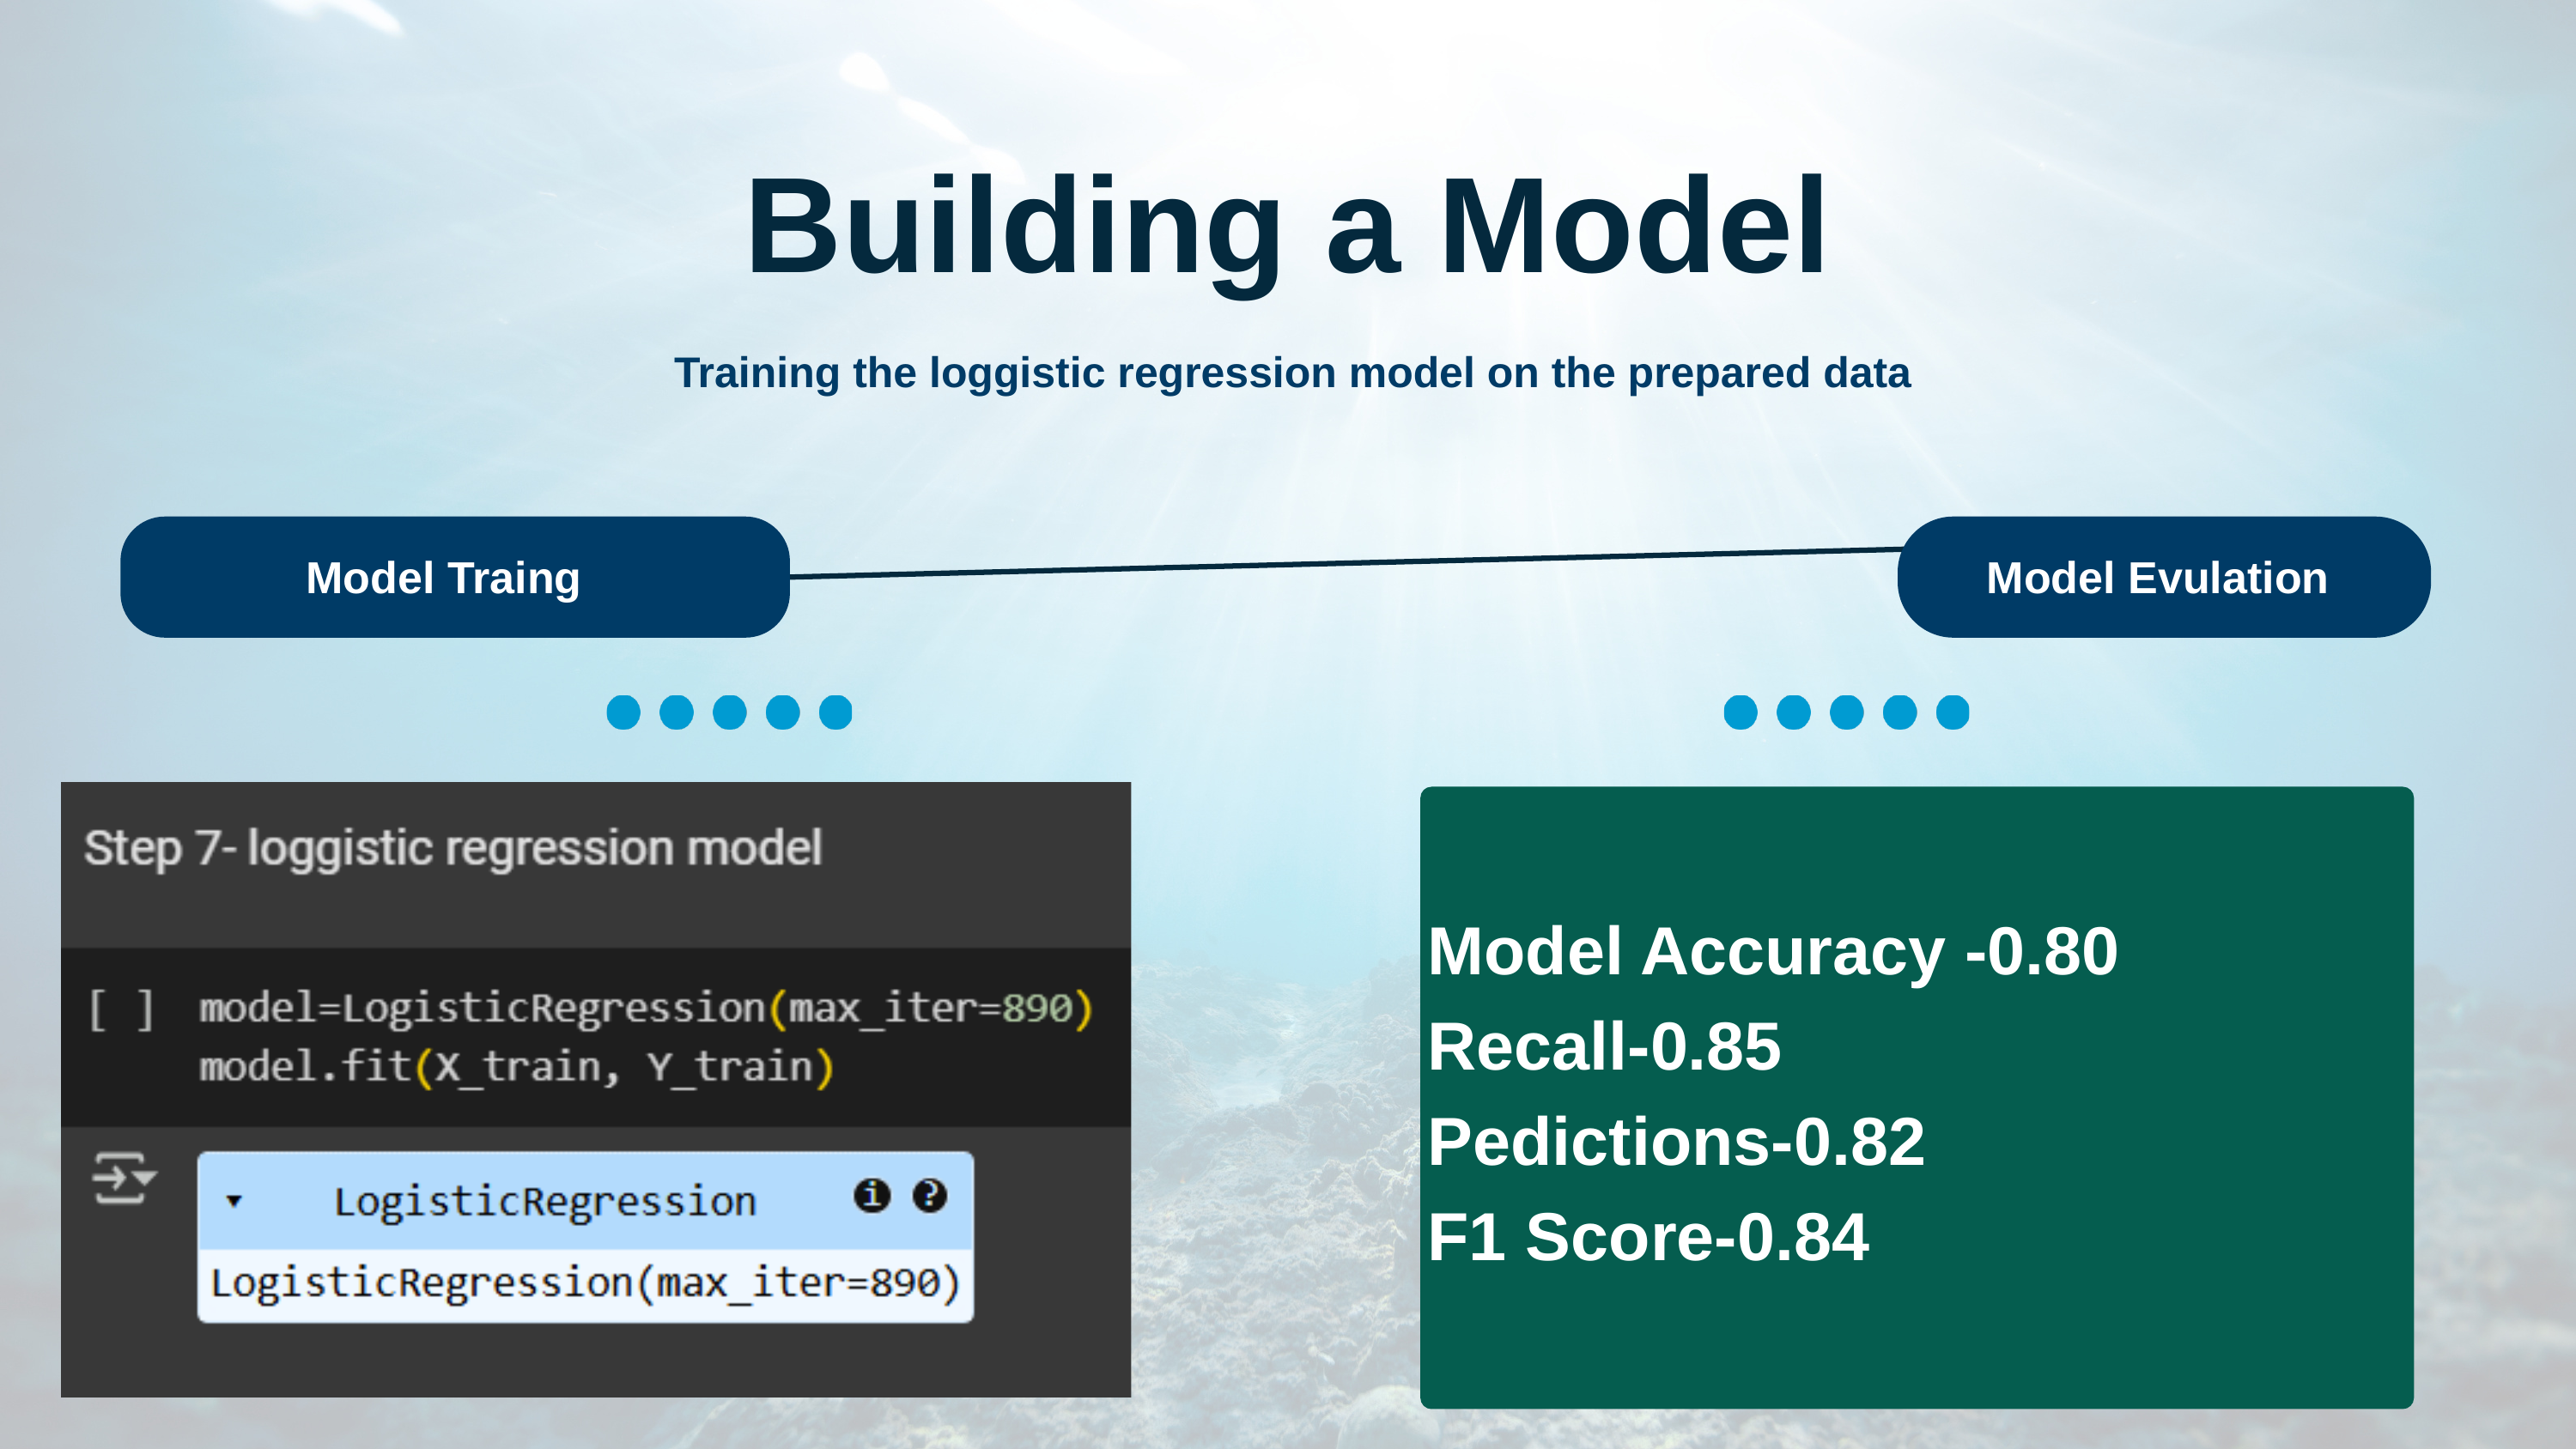

Building a Model
     Training the loggistic regression model on the prepared data

Model Traing
Model Evulation

Model Accuracy -0.80
Recall-0.85
Pedictions-0.82
F1 Score-0.84